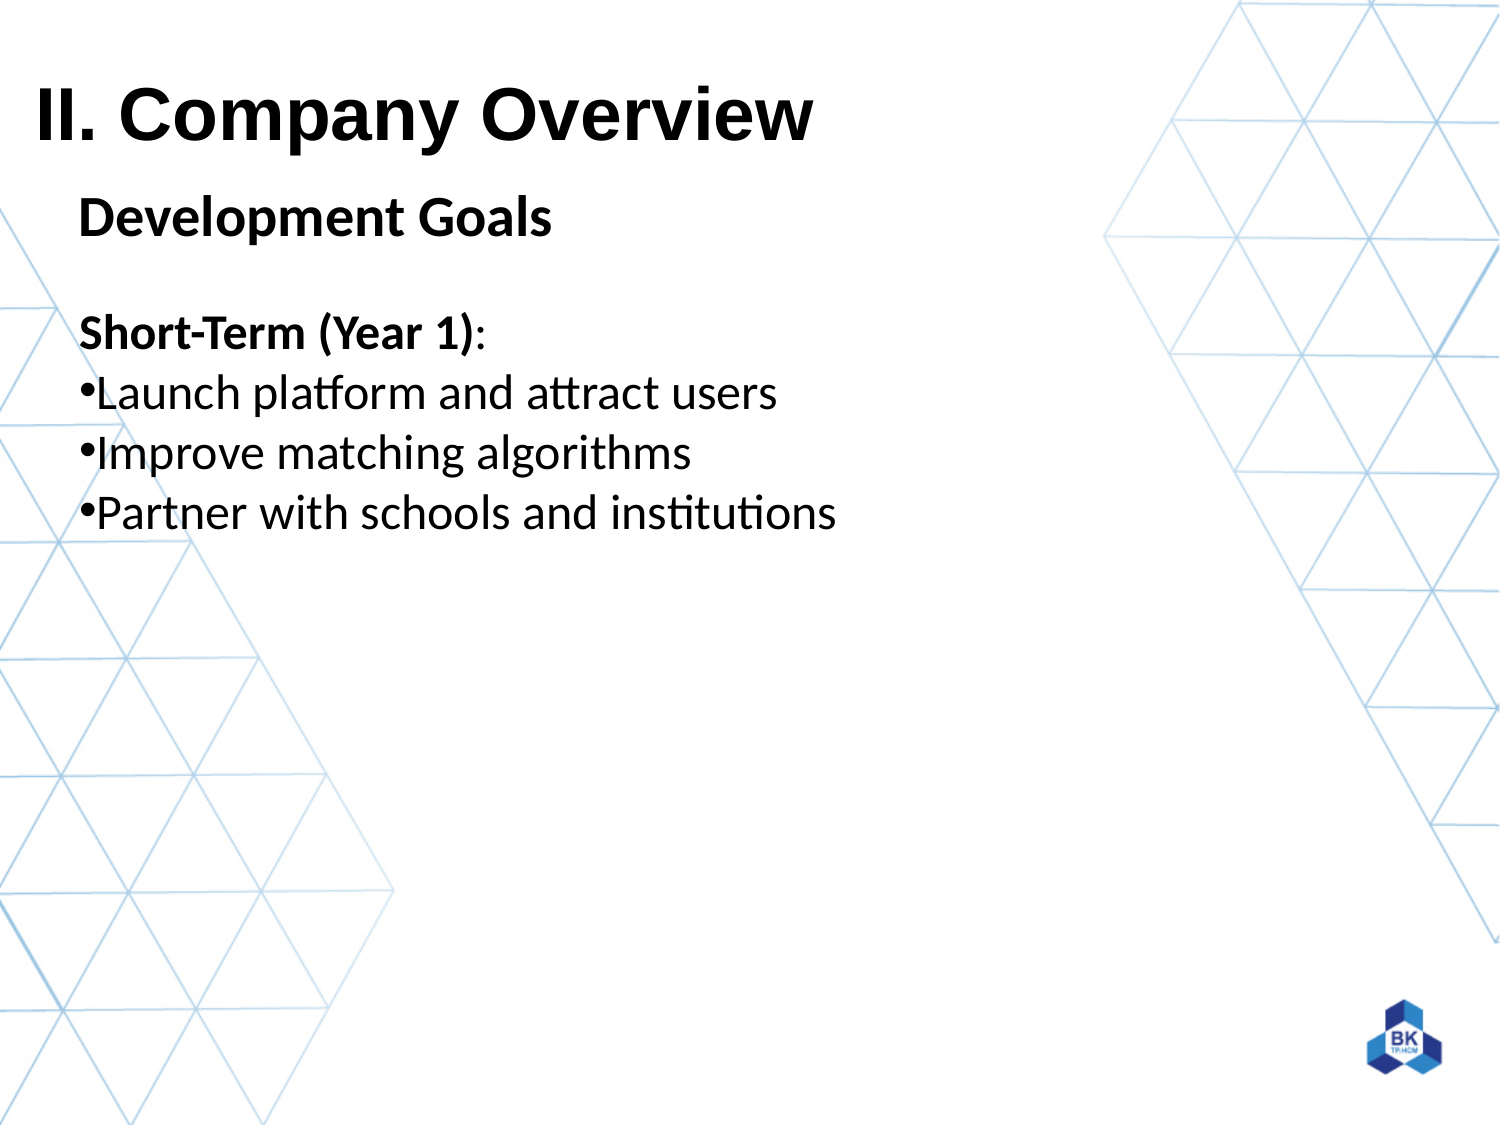

II. Company Overview
Development Goals
Short-Term (Year 1):
Launch platform and attract users
Improve matching algorithms
Partner with schools and institutions